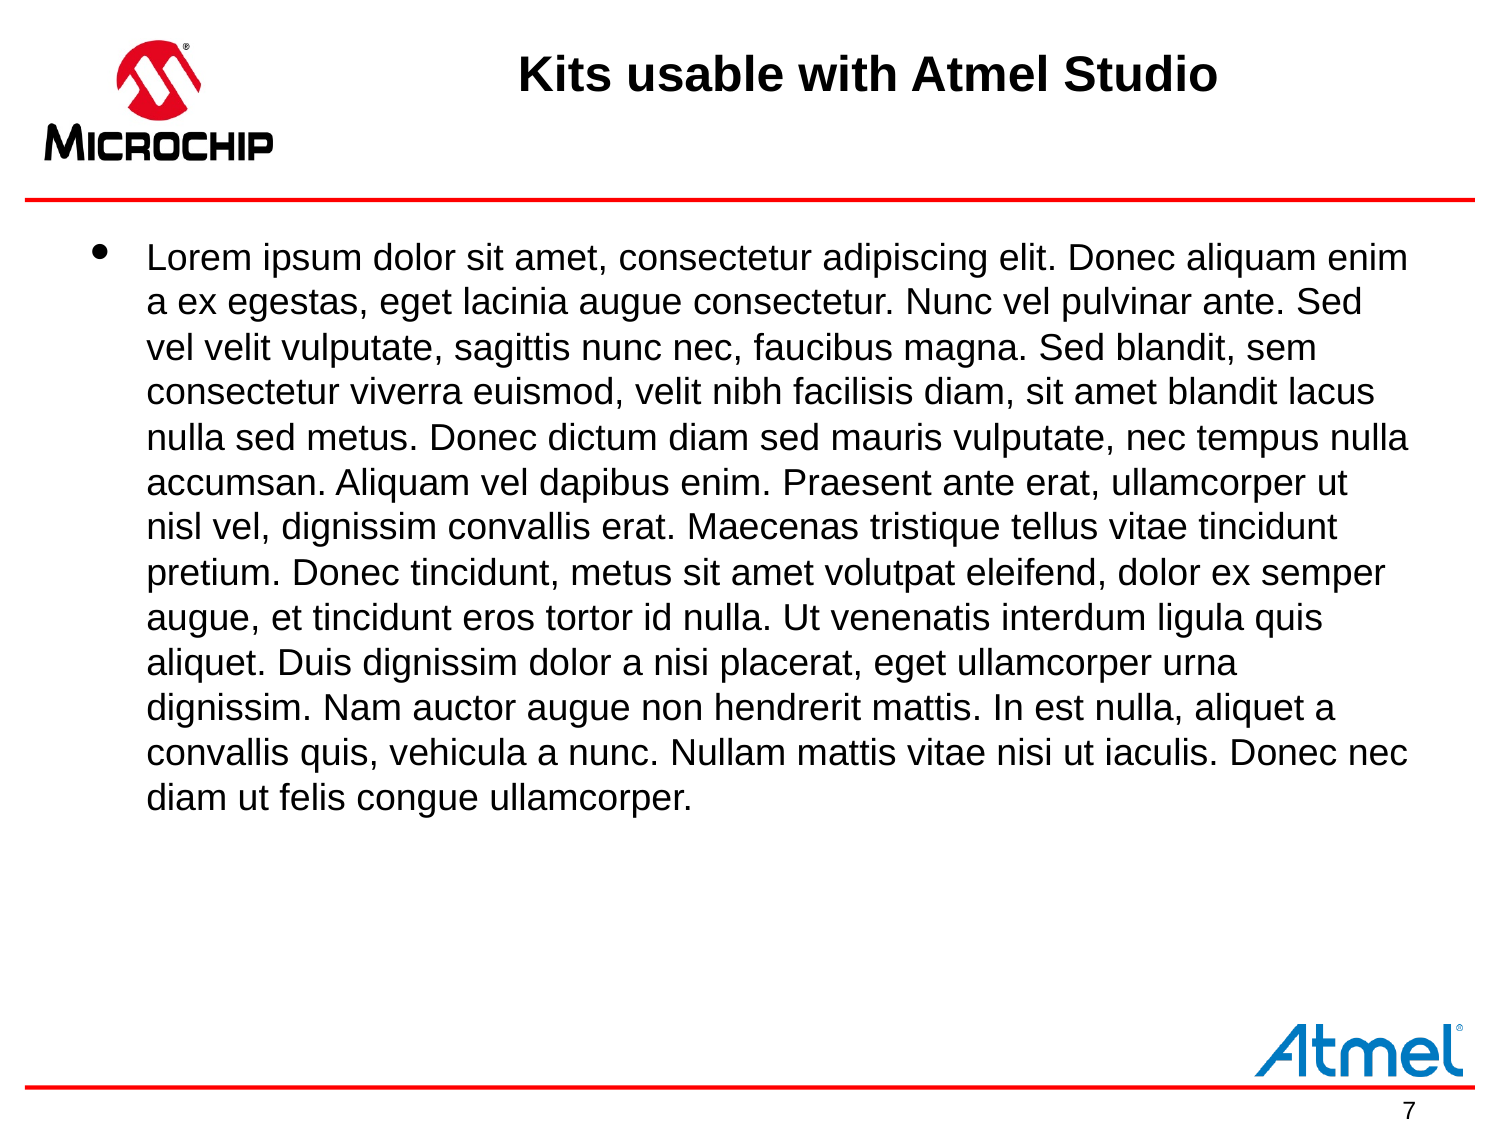

# Kits usable with Atmel Studio

Lorem ipsum dolor sit amet, consectetur adipiscing elit. Donec aliquam enim a ex egestas, eget lacinia augue consectetur. Nunc vel pulvinar ante. Sed vel velit vulputate, sagittis nunc nec, faucibus magna. Sed blandit, sem consectetur viverra euismod, velit nibh facilisis diam, sit amet blandit lacus nulla sed metus. Donec dictum diam sed mauris vulputate, nec tempus nulla accumsan. Aliquam vel dapibus enim. Praesent ante erat, ullamcorper ut nisl vel, dignissim convallis erat. Maecenas tristique tellus vitae tincidunt pretium. Donec tincidunt, metus sit amet volutpat eleifend, dolor ex semper augue, et tincidunt eros tortor id nulla. Ut venenatis interdum ligula quis aliquet. Duis dignissim dolor a nisi placerat, eget ullamcorper urna dignissim. Nam auctor augue non hendrerit mattis. In est nulla, aliquet a convallis quis, vehicula a nunc. Nullam mattis vitae nisi ut iaculis. Donec nec diam ut felis congue ullamcorper.